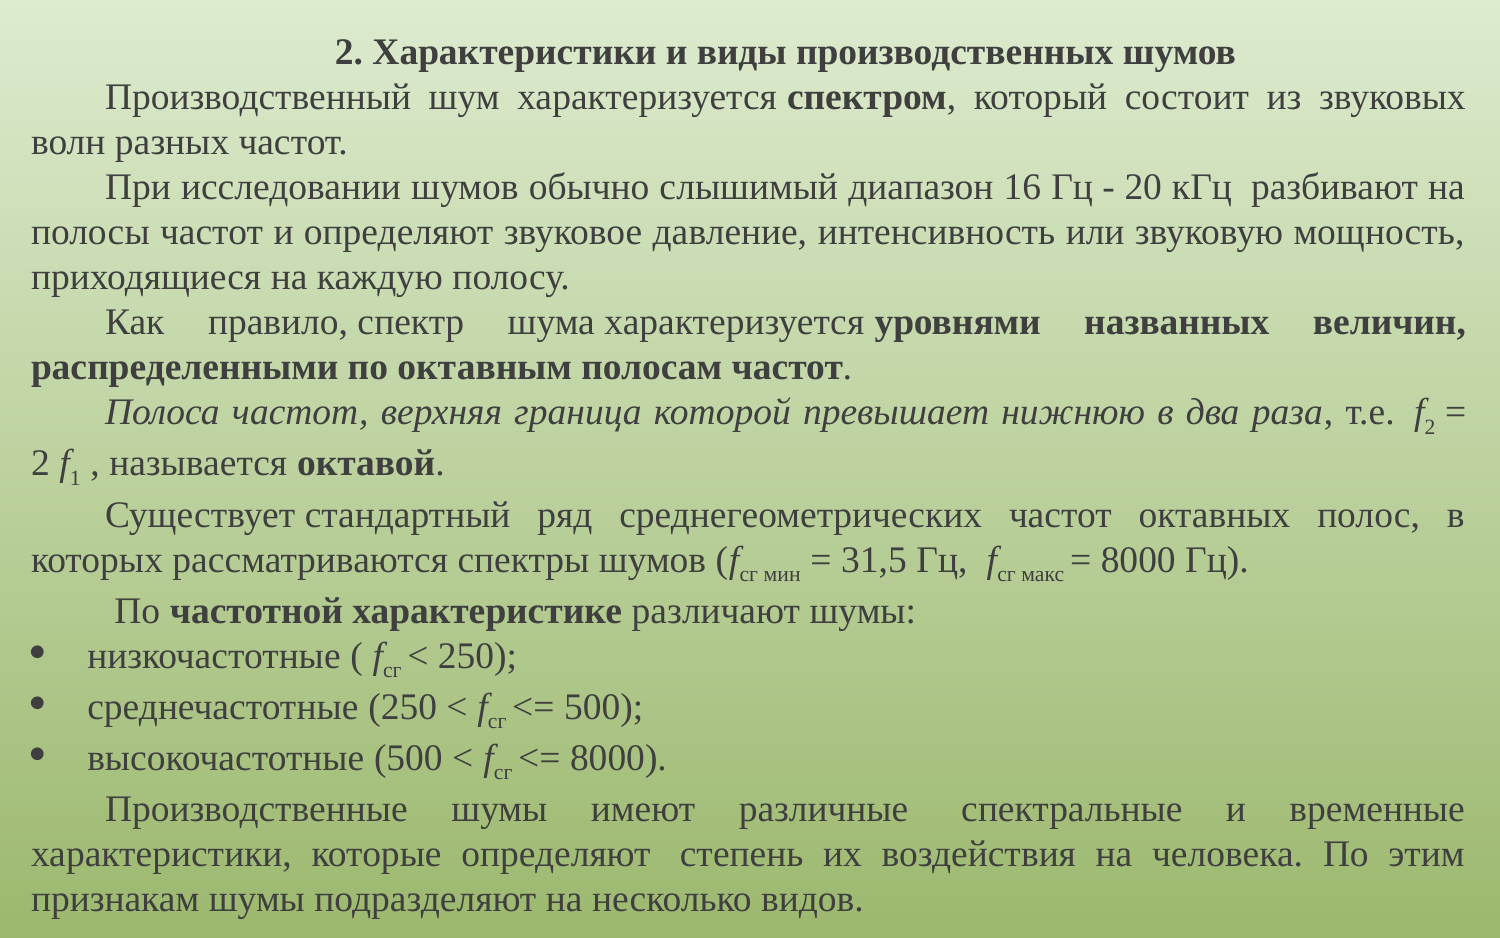

2. Характеристики и виды производственных шумов
Производственный шум характеризуется спектром, который состоит из звуковых волн разных частот.
При исследовании шумов обычно слышимый диапазон 16 Гц - 20 кГц  разбивают на полосы частот и определяют звуковое давление, интенсивность или звуковую мощность, приходящиеся на каждую полосу.
Как правило, спектр шума характеризуется уровнями названных величин, распределенными по октавным полосам частот.
Полоса частот, верхняя граница которой превышает нижнюю в два раза, т.е.  f2 = 2 f1 , называется октавой.
Существует стандартный ряд среднегеометрических частот октавных полос, в которых рассматриваются спектры шумов (fсг мин = 31,5 Гц,  fсг макс = 8000 Гц).
 По частотной характеристике различают шумы:
низкочастотные ( fсг < 250);
cреднечастотные (250 < fсг <= 500);
высокочастотные (500 < fсг <= 8000).
Производственные шумы имеют различные  спектральные и временные характеристики, которые определяют  степень их воздействия на человека. По этим признакам шумы подразделяют на несколько видов.